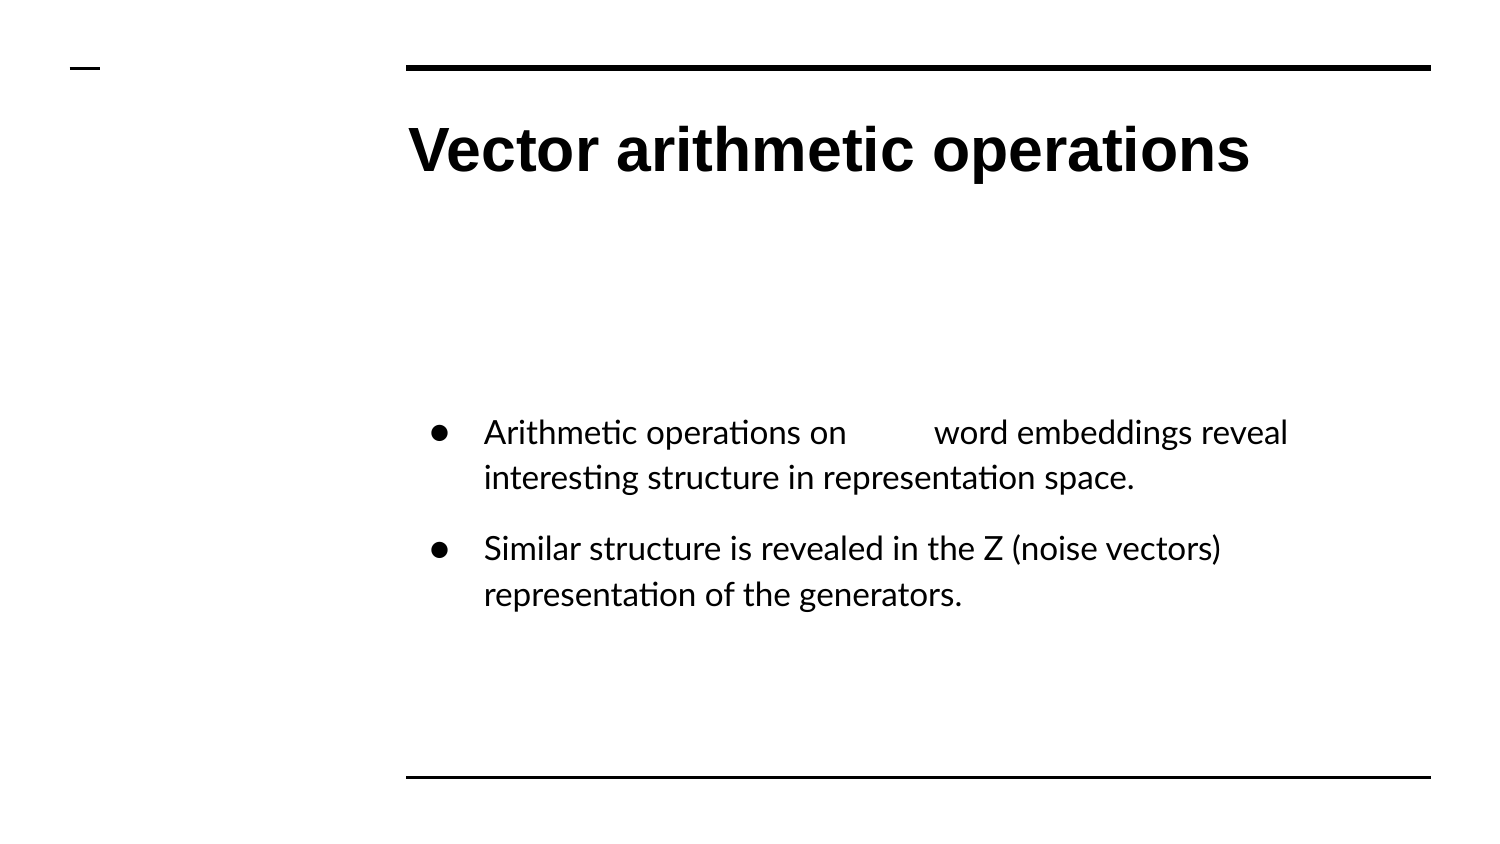

# Vector arithmetic operations
Arithmetic operations on	word embeddings reveal interesting structure in representation space.
Similar structure is revealed in the Z (noise vectors) representation of the generators.